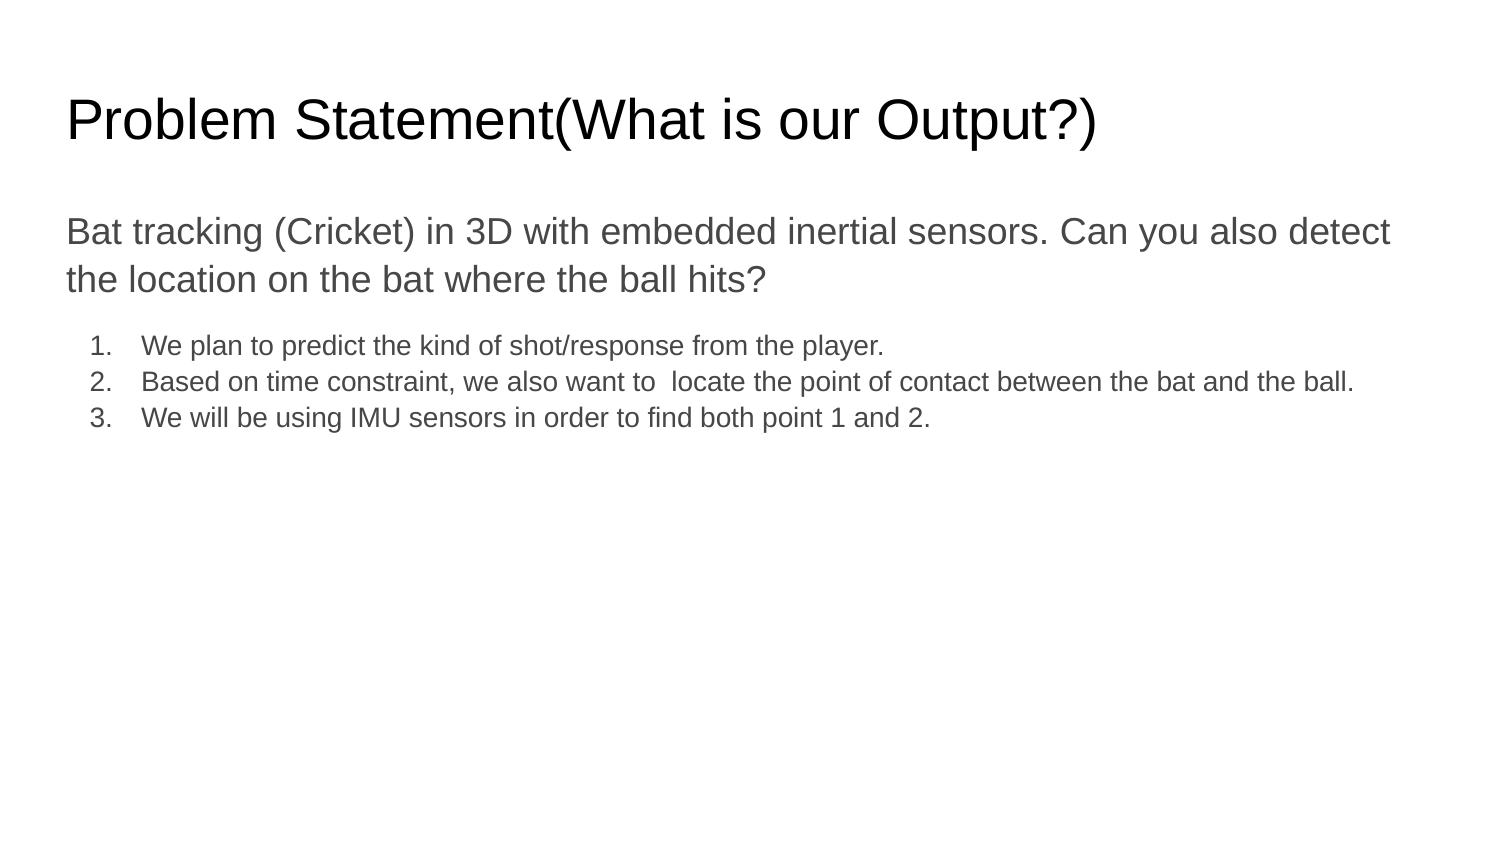

# Problem Statement(What is our Output?)

Bat tracking (Cricket) in 3D with embedded inertial sensors. Can you also detect the location on the bat where the ball hits?
We plan to predict the kind of shot/response from the player.
Based on time constraint, we also want to  locate the point of contact between the bat and the ball.
We will be using IMU sensors in order to find both point 1 and 2.